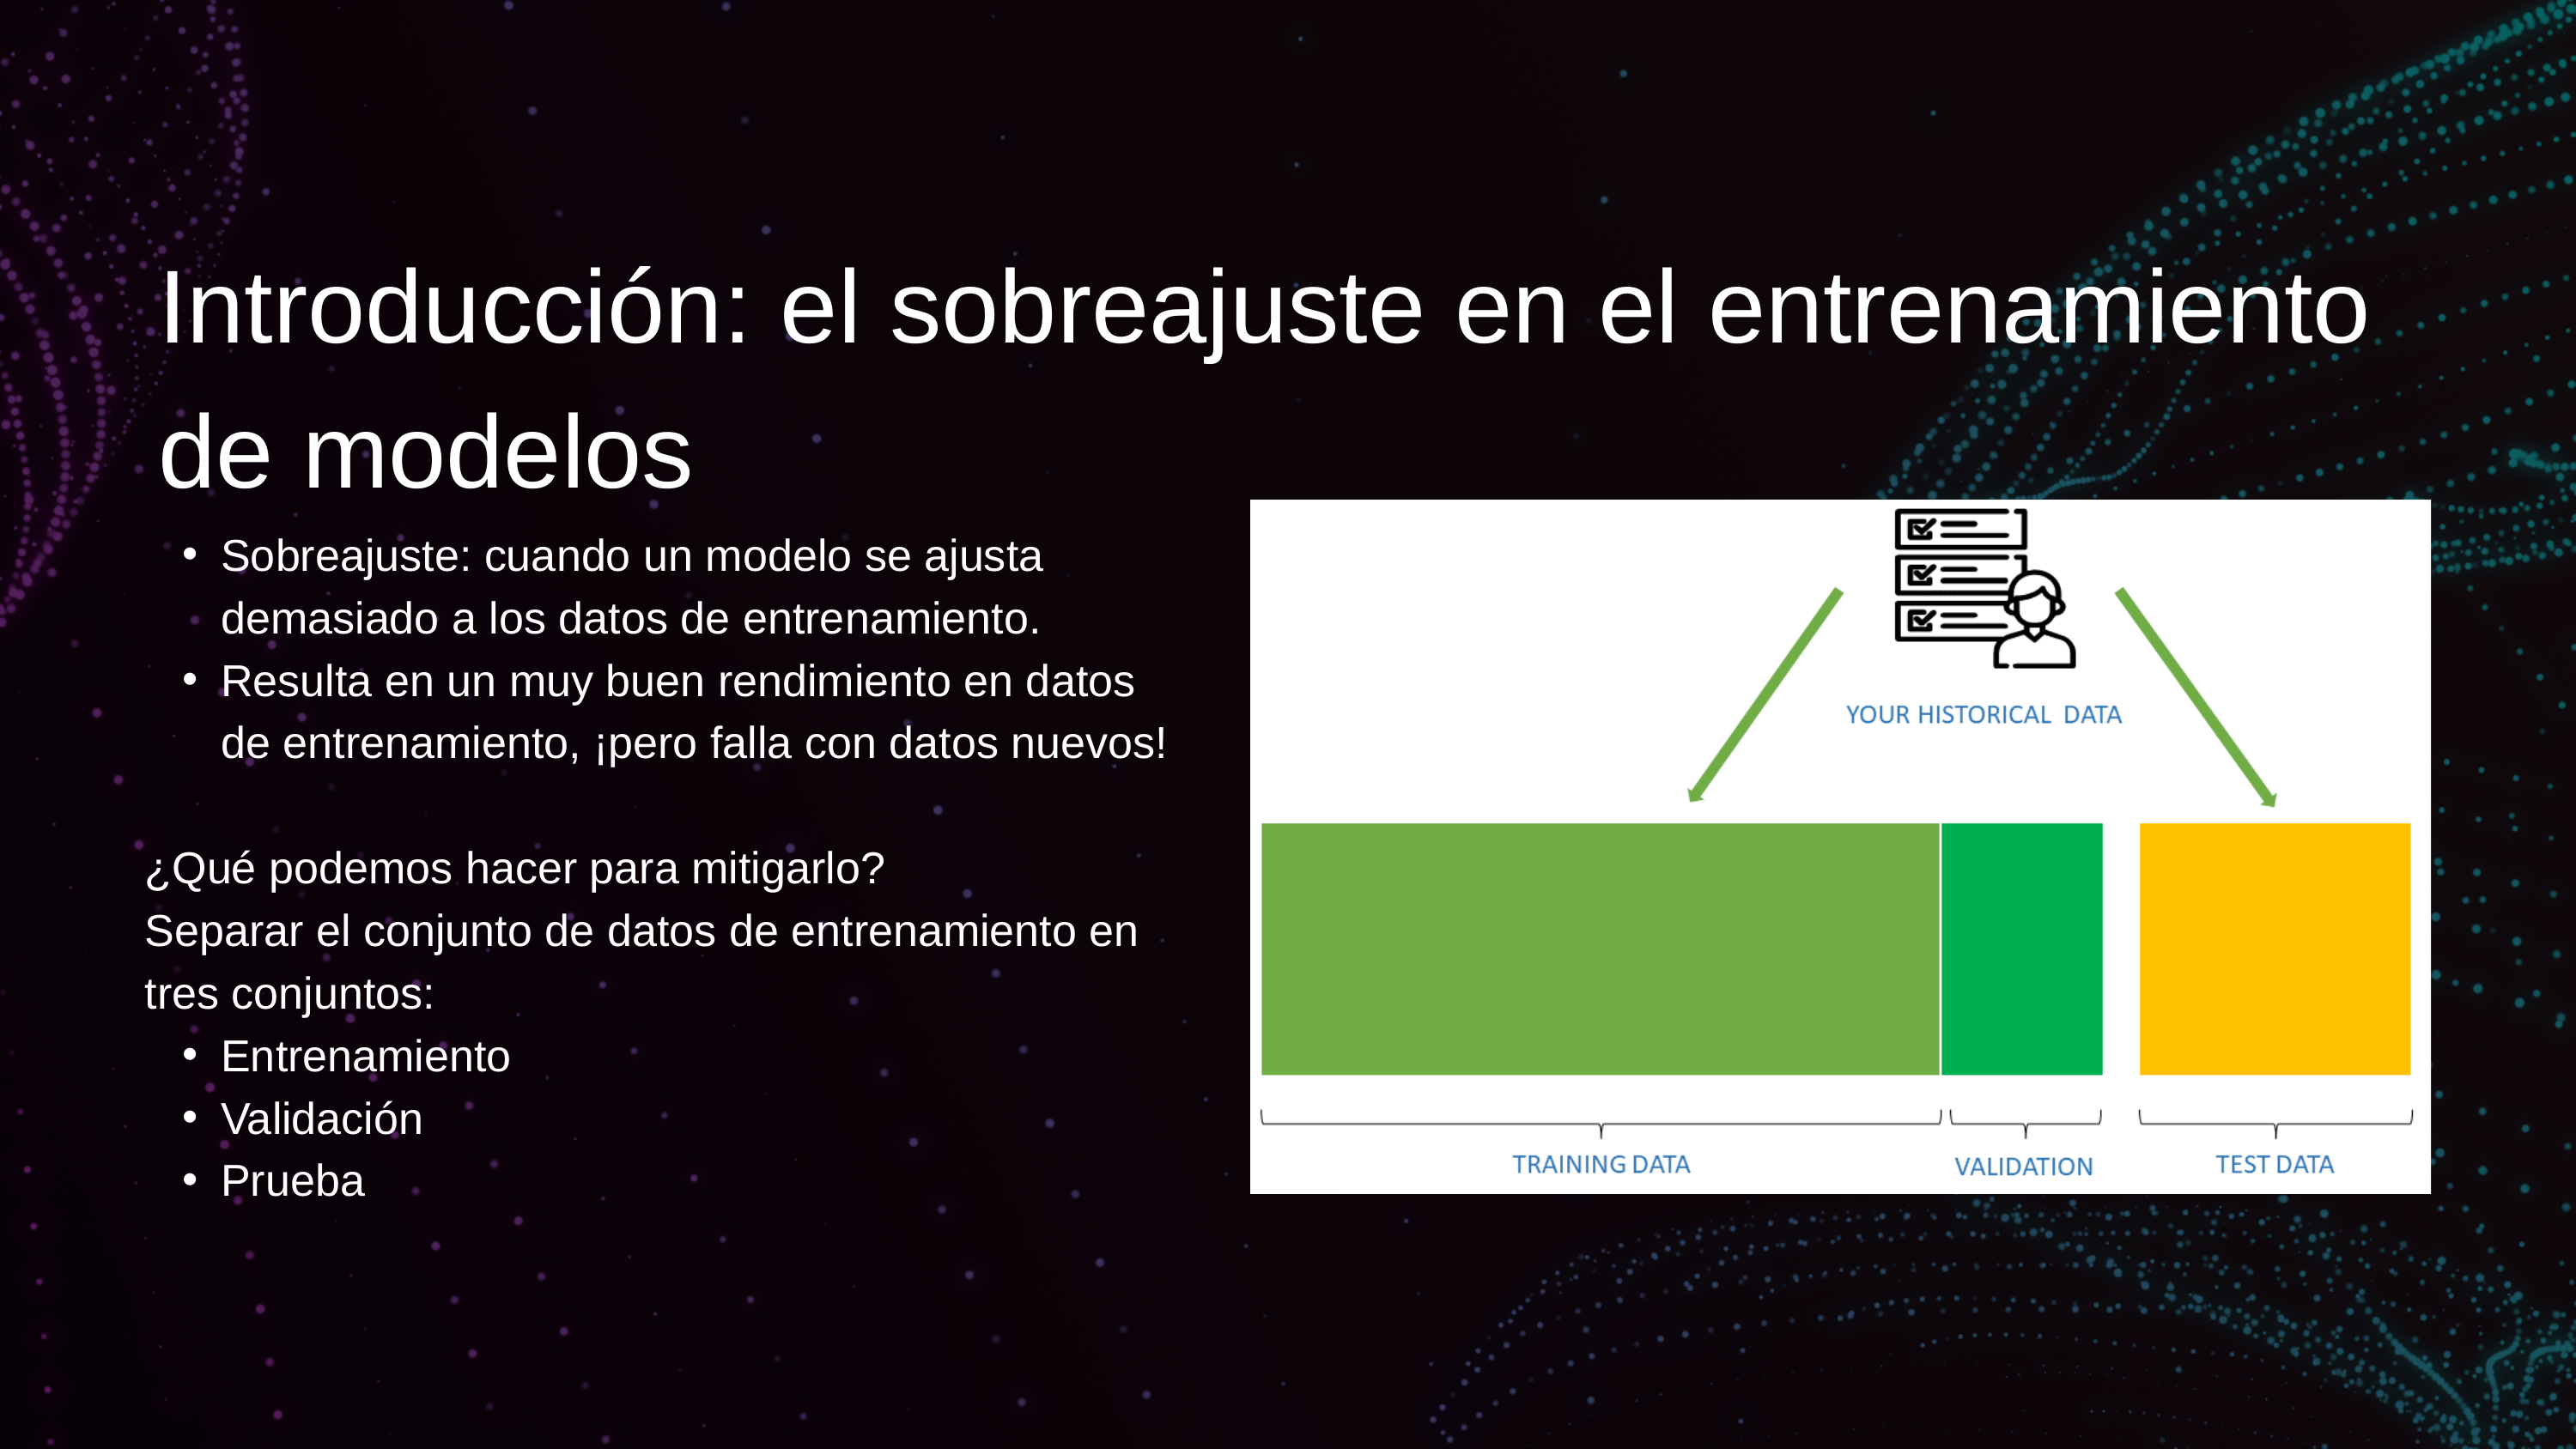

Introducción: el sobreajuste en el entrenamiento de modelos

Sobreajuste: cuando un modelo se ajusta demasiado a los datos de entrenamiento.
Resulta en un muy buen rendimiento en datos de entrenamiento, ¡pero falla con datos nuevos!

¿Qué podemos hacer para mitigarlo?
Separar el conjunto de datos de entrenamiento en tres conjuntos:
Entrenamiento
Validación
Prueba